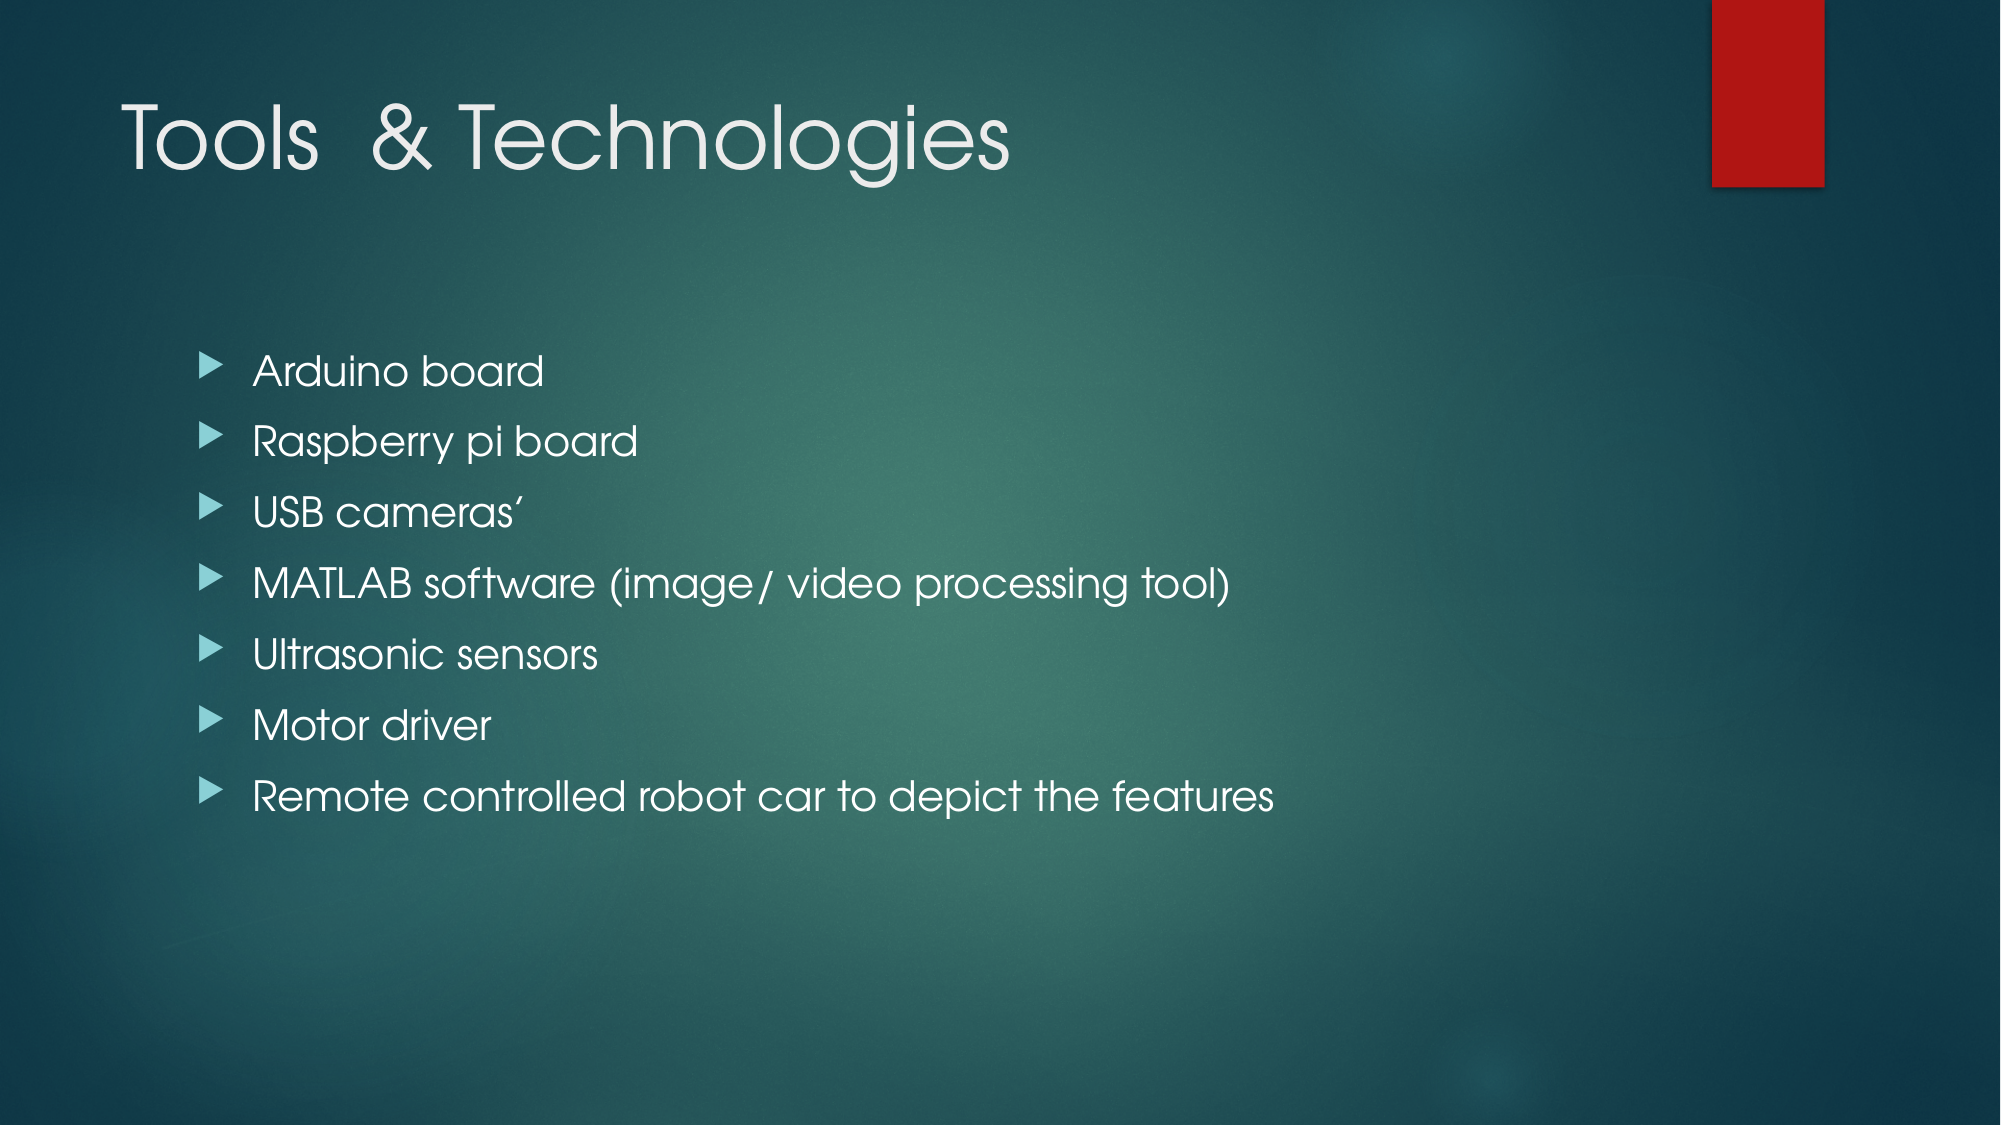

# Tools  & Technologies
Arduino board
Raspberry pi board
USB cameras’
MATLAB software (image/ video processing tool)
Ultrasonic sensors
Motor driver
Remote controlled robot car to depict the features